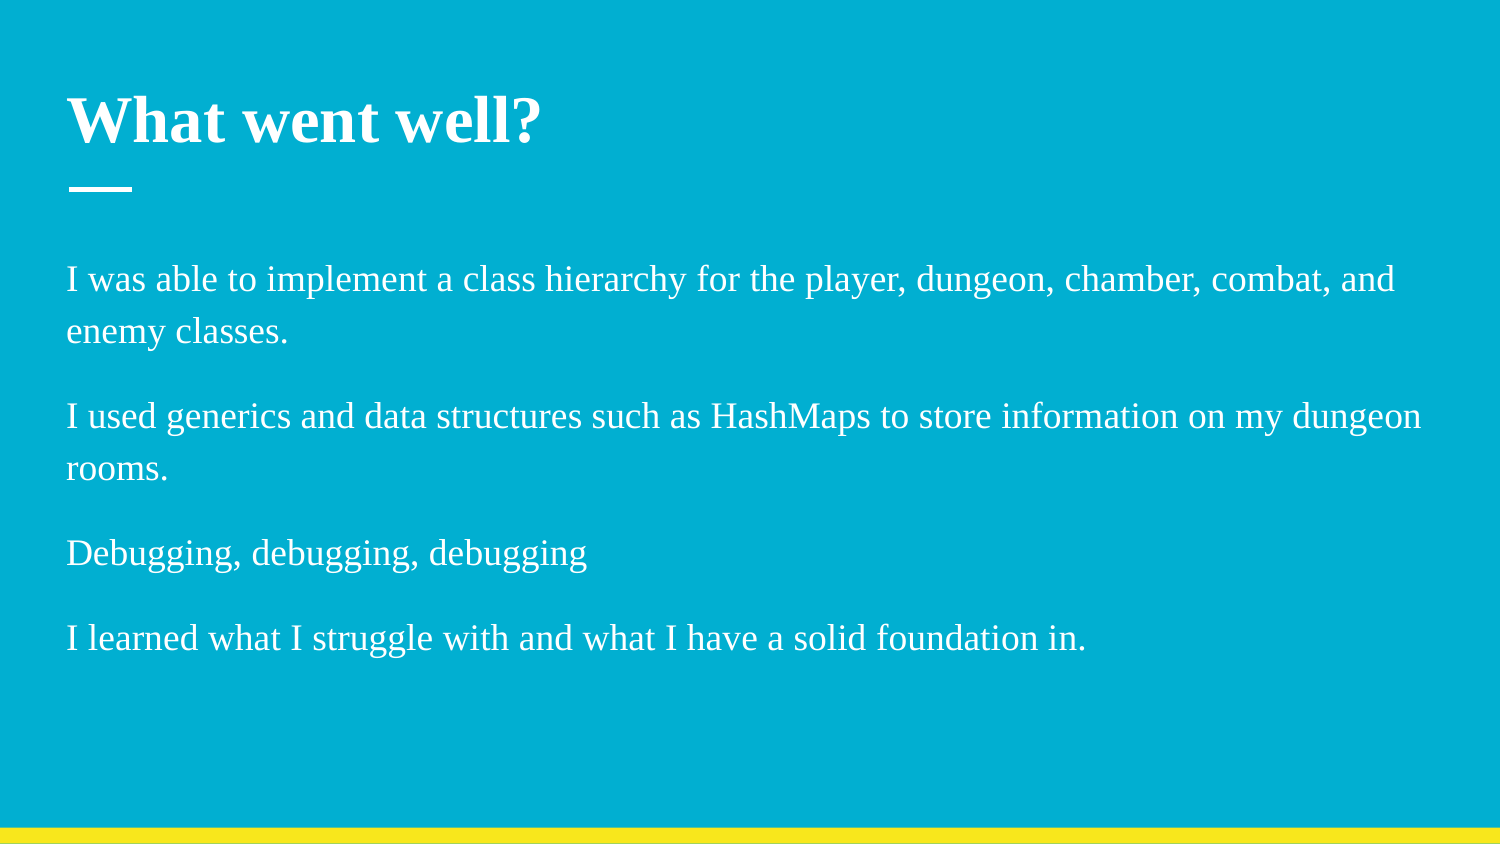

# What went well?
I was able to implement a class hierarchy for the player, dungeon, chamber, combat, and enemy classes.
I used generics and data structures such as HashMaps to store information on my dungeon rooms.
Debugging, debugging, debugging
I learned what I struggle with and what I have a solid foundation in.